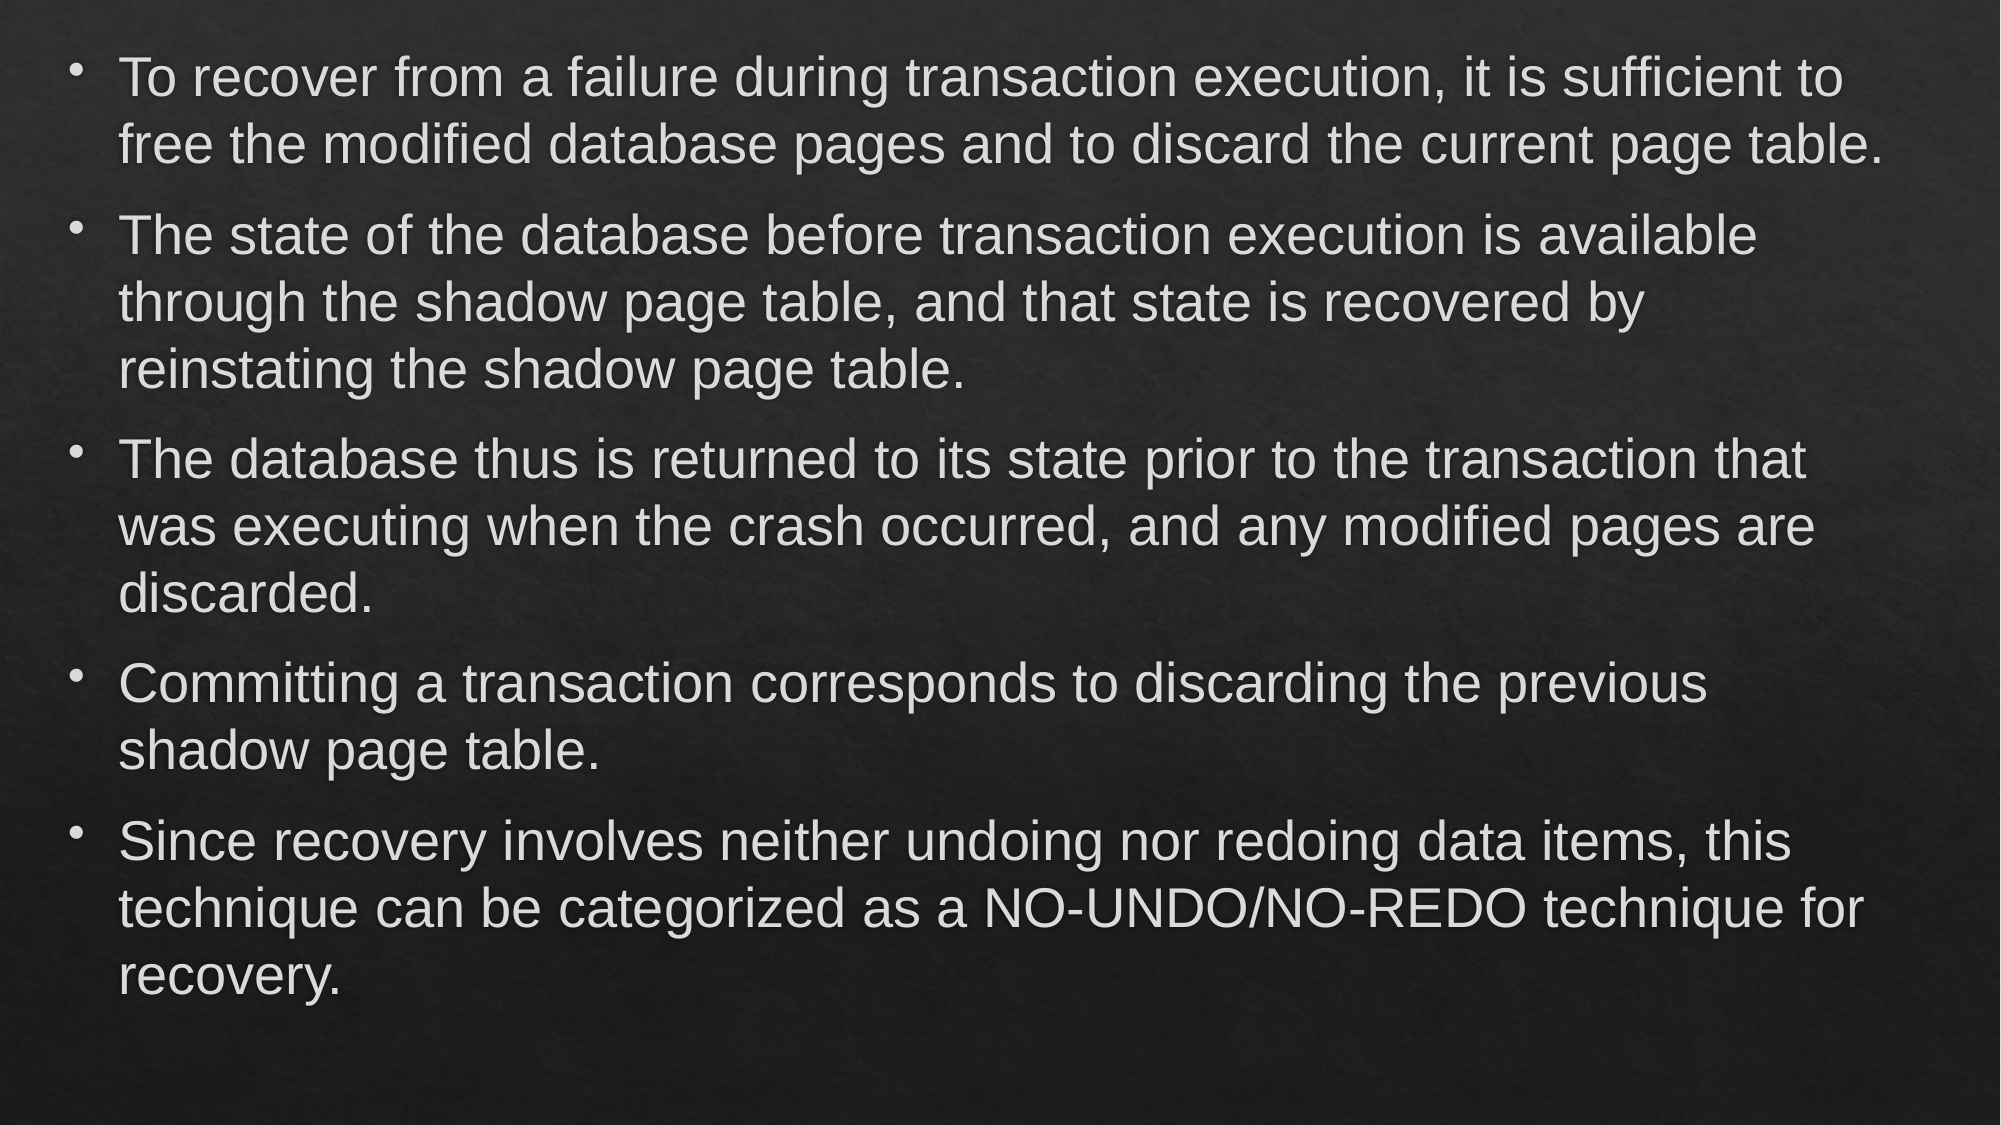

To recover from a failure during transaction execution, it is sufficient to free the modified database pages and to discard the current page table.
The state of the database before transaction execution is available through the shadow page table, and that state is recovered by reinstating the shadow page table.
The database thus is returned to its state prior to the transaction that was executing when the crash occurred, and any modified pages are discarded.
Committing a transaction corresponds to discarding the previous shadow page table.
Since recovery involves neither undoing nor redoing data items, this technique can be categorized as a NO-UNDO/NO-REDO technique for recovery.